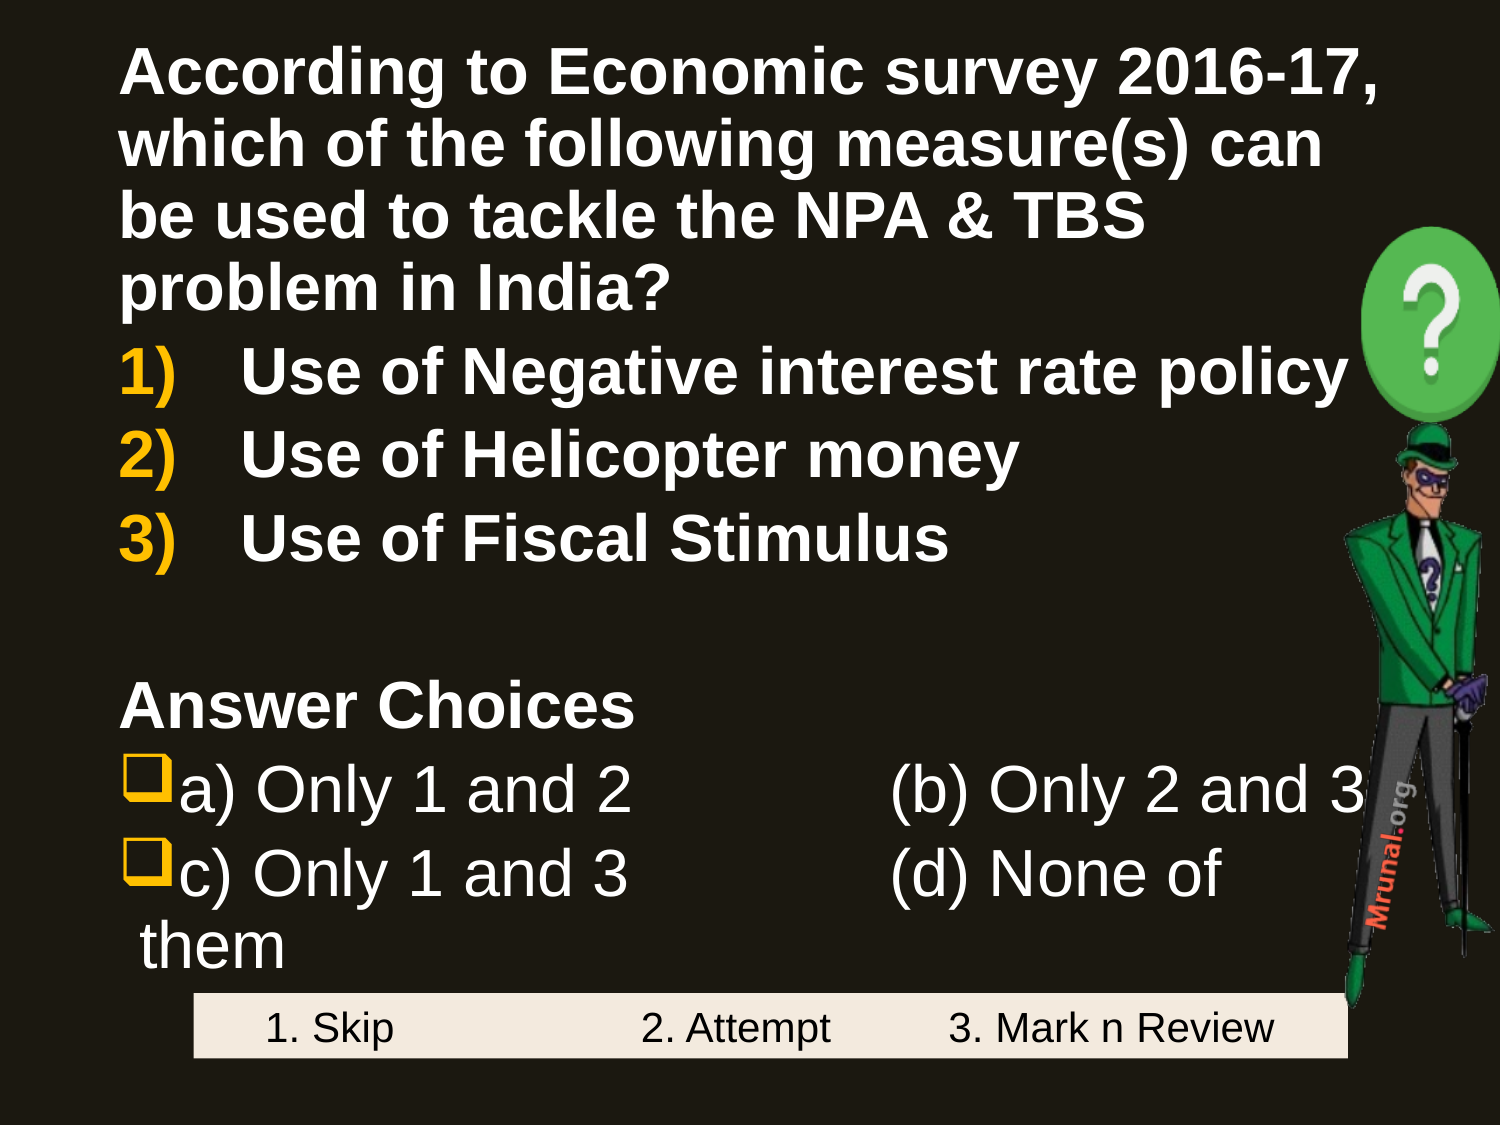

According to Economic survey 2016-17, which of the following measure(s) can be used to tackle the NPA & TBS problem in India?
Use of Negative interest rate policy
Use of Helicopter money
Use of Fiscal Stimulus

Answer Choices
a) Only 1 and 2 		(b) Only 2 and 3
c) Only 1 and 3		(d) None of them